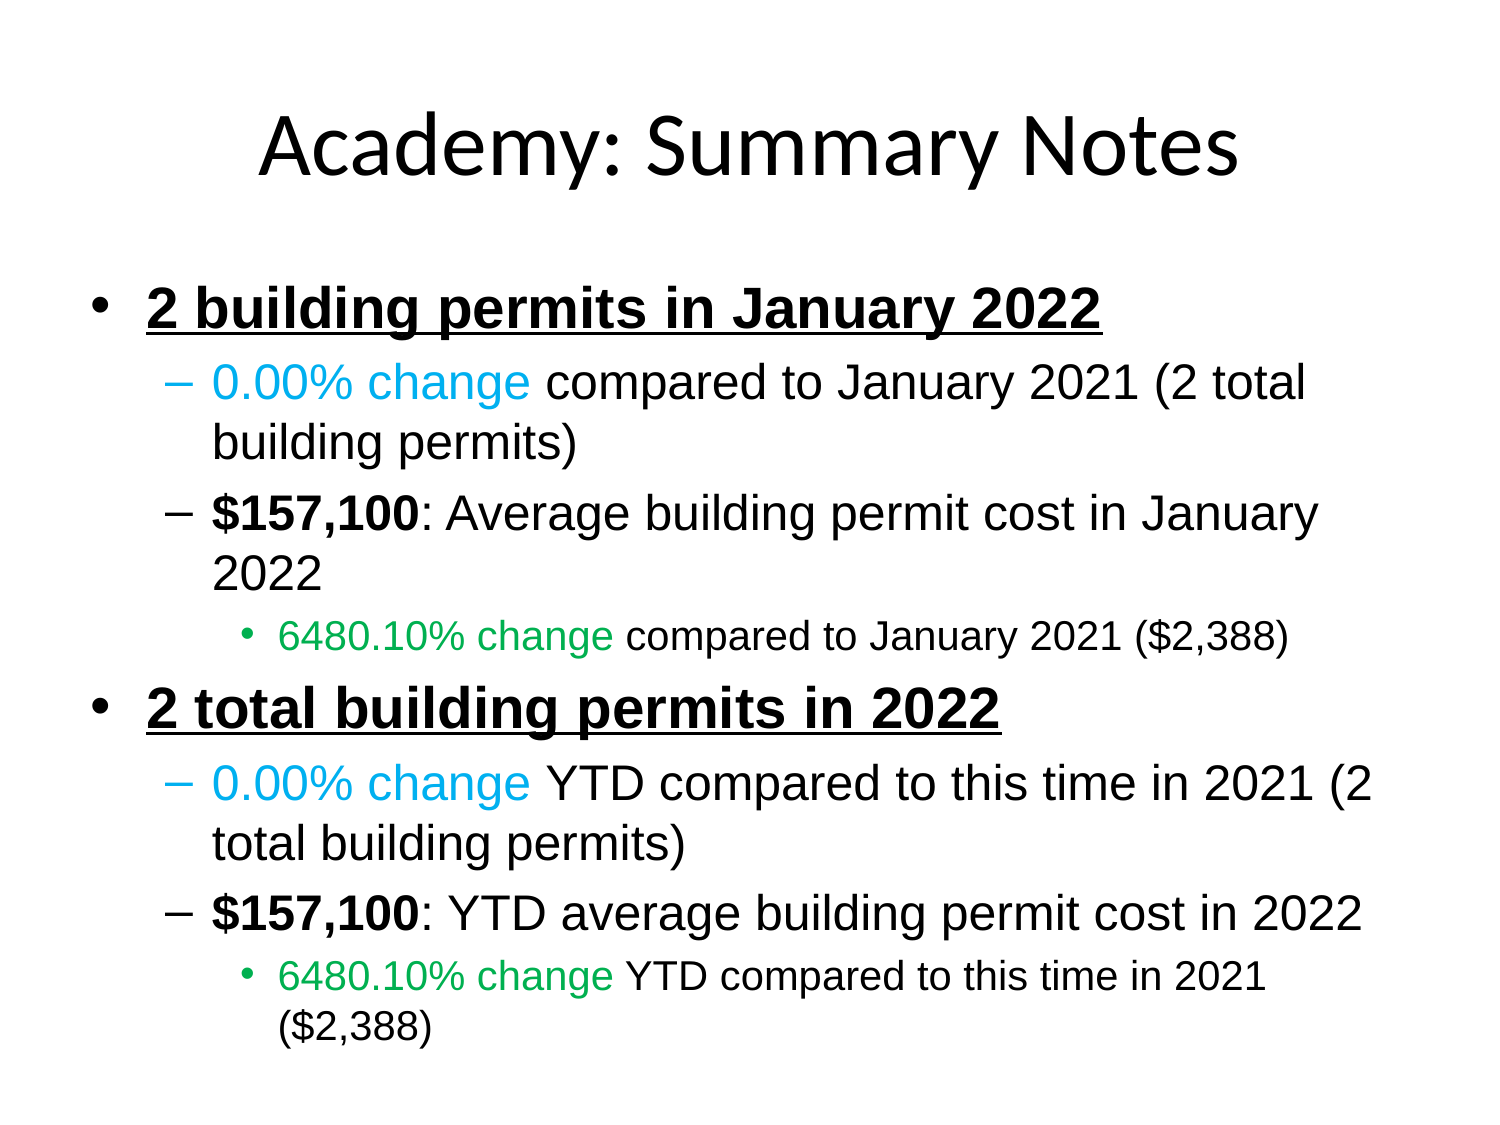

# Academy: Summary Notes
2 building permits in January 2022
0.00% change compared to January 2021 (2 total building permits)
$157,100: Average building permit cost in January 2022
6480.10% change compared to January 2021 ($2,388)
2 total building permits in 2022
0.00% change YTD compared to this time in 2021 (2 total building permits)
$157,100: YTD average building permit cost in 2022
6480.10% change YTD compared to this time in 2021 ($2,388)